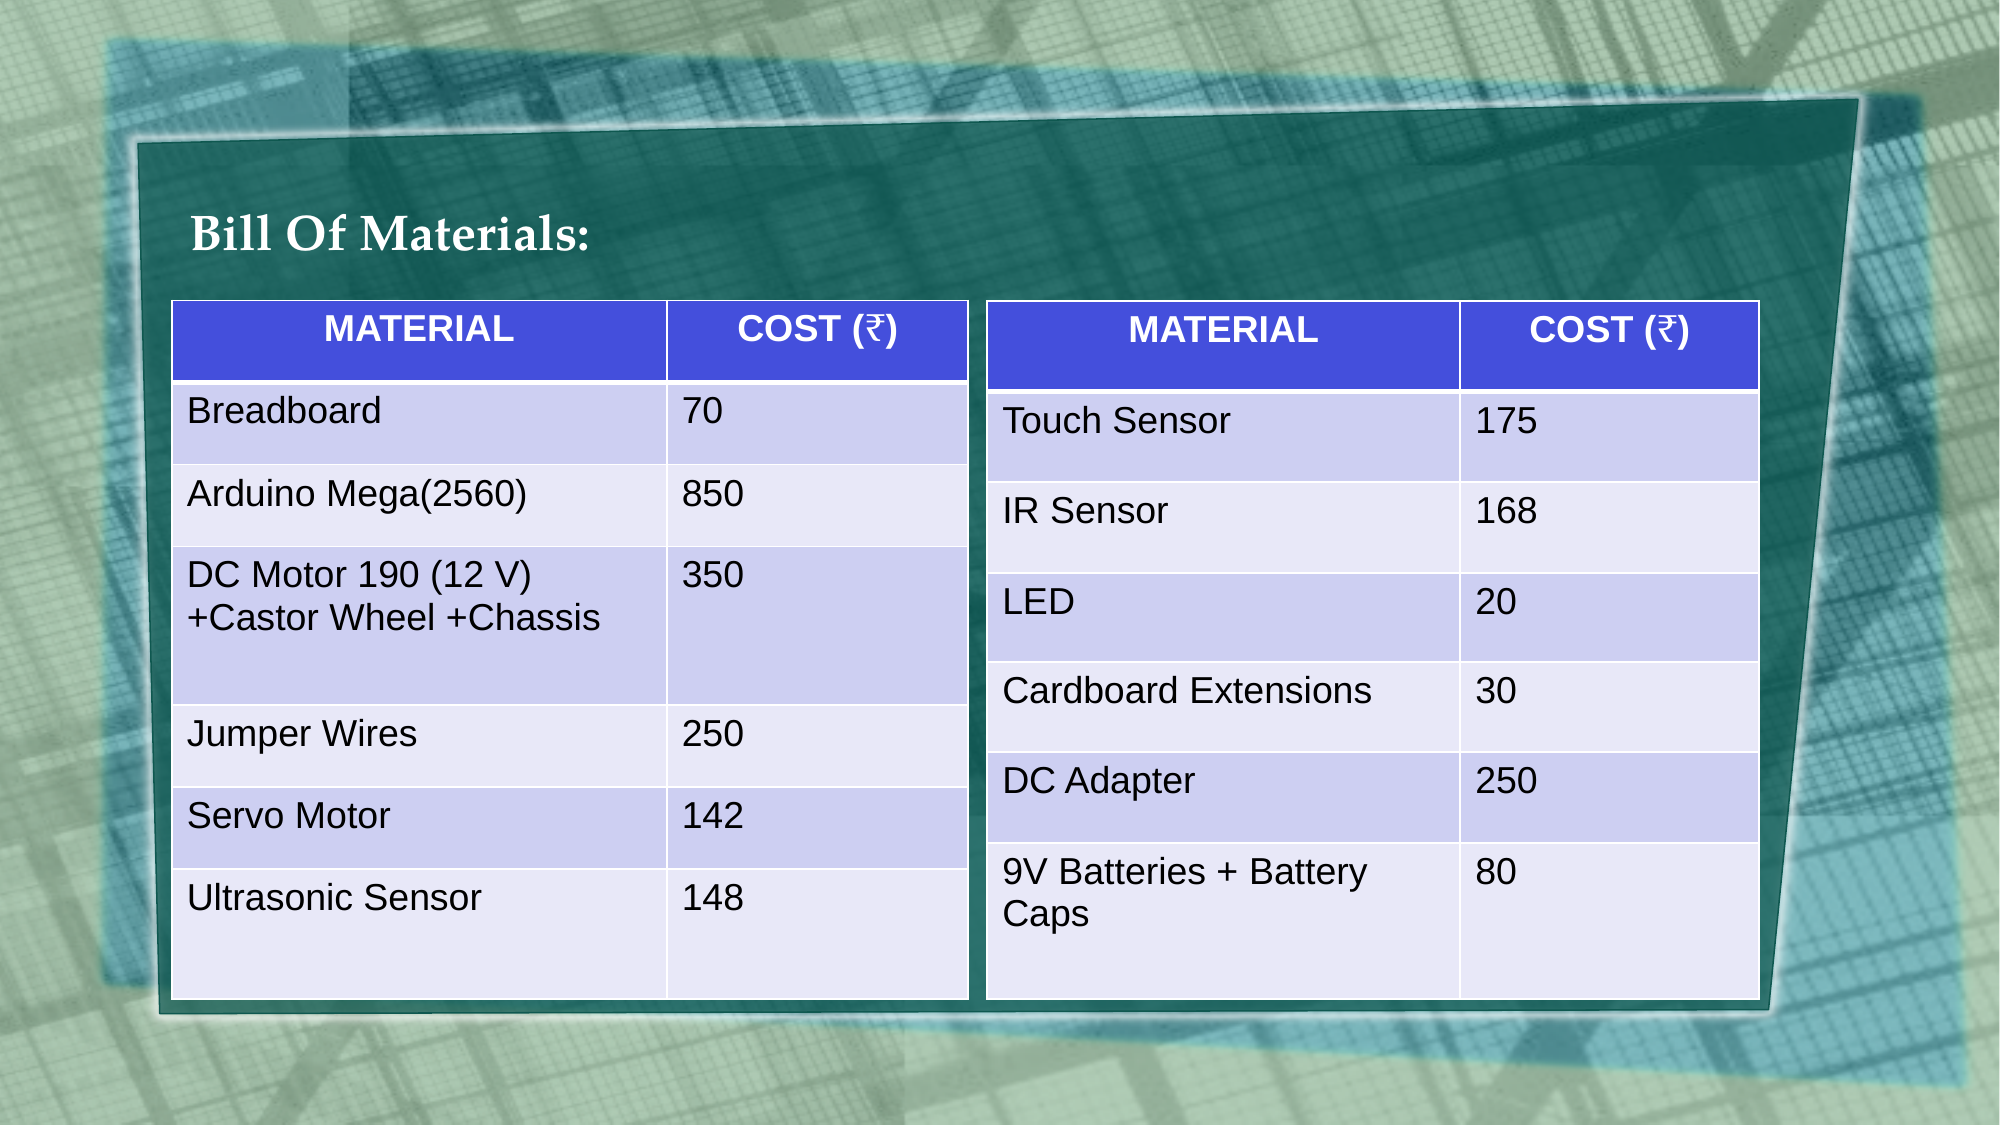

Bill Of Materials:
| MATERIAL | COST (₹) |
| --- | --- |
| Breadboard | 70 |
| Arduino Mega(2560) | 850 |
| DC Motor 190 (12 V)+Castor Wheel +Chassis | 350 |
| Jumper Wires | 250 |
| Servo Motor | 142 |
| Ultrasonic Sensor | 148 |
| MATERIAL | COST (₹) |
| --- | --- |
| Touch Sensor | 175 |
| IR Sensor | 168 |
| LED | 20 |
| Cardboard Extensions | 30 |
| DC Adapter | 250 |
| 9V Batteries + Battery Caps | 80 |